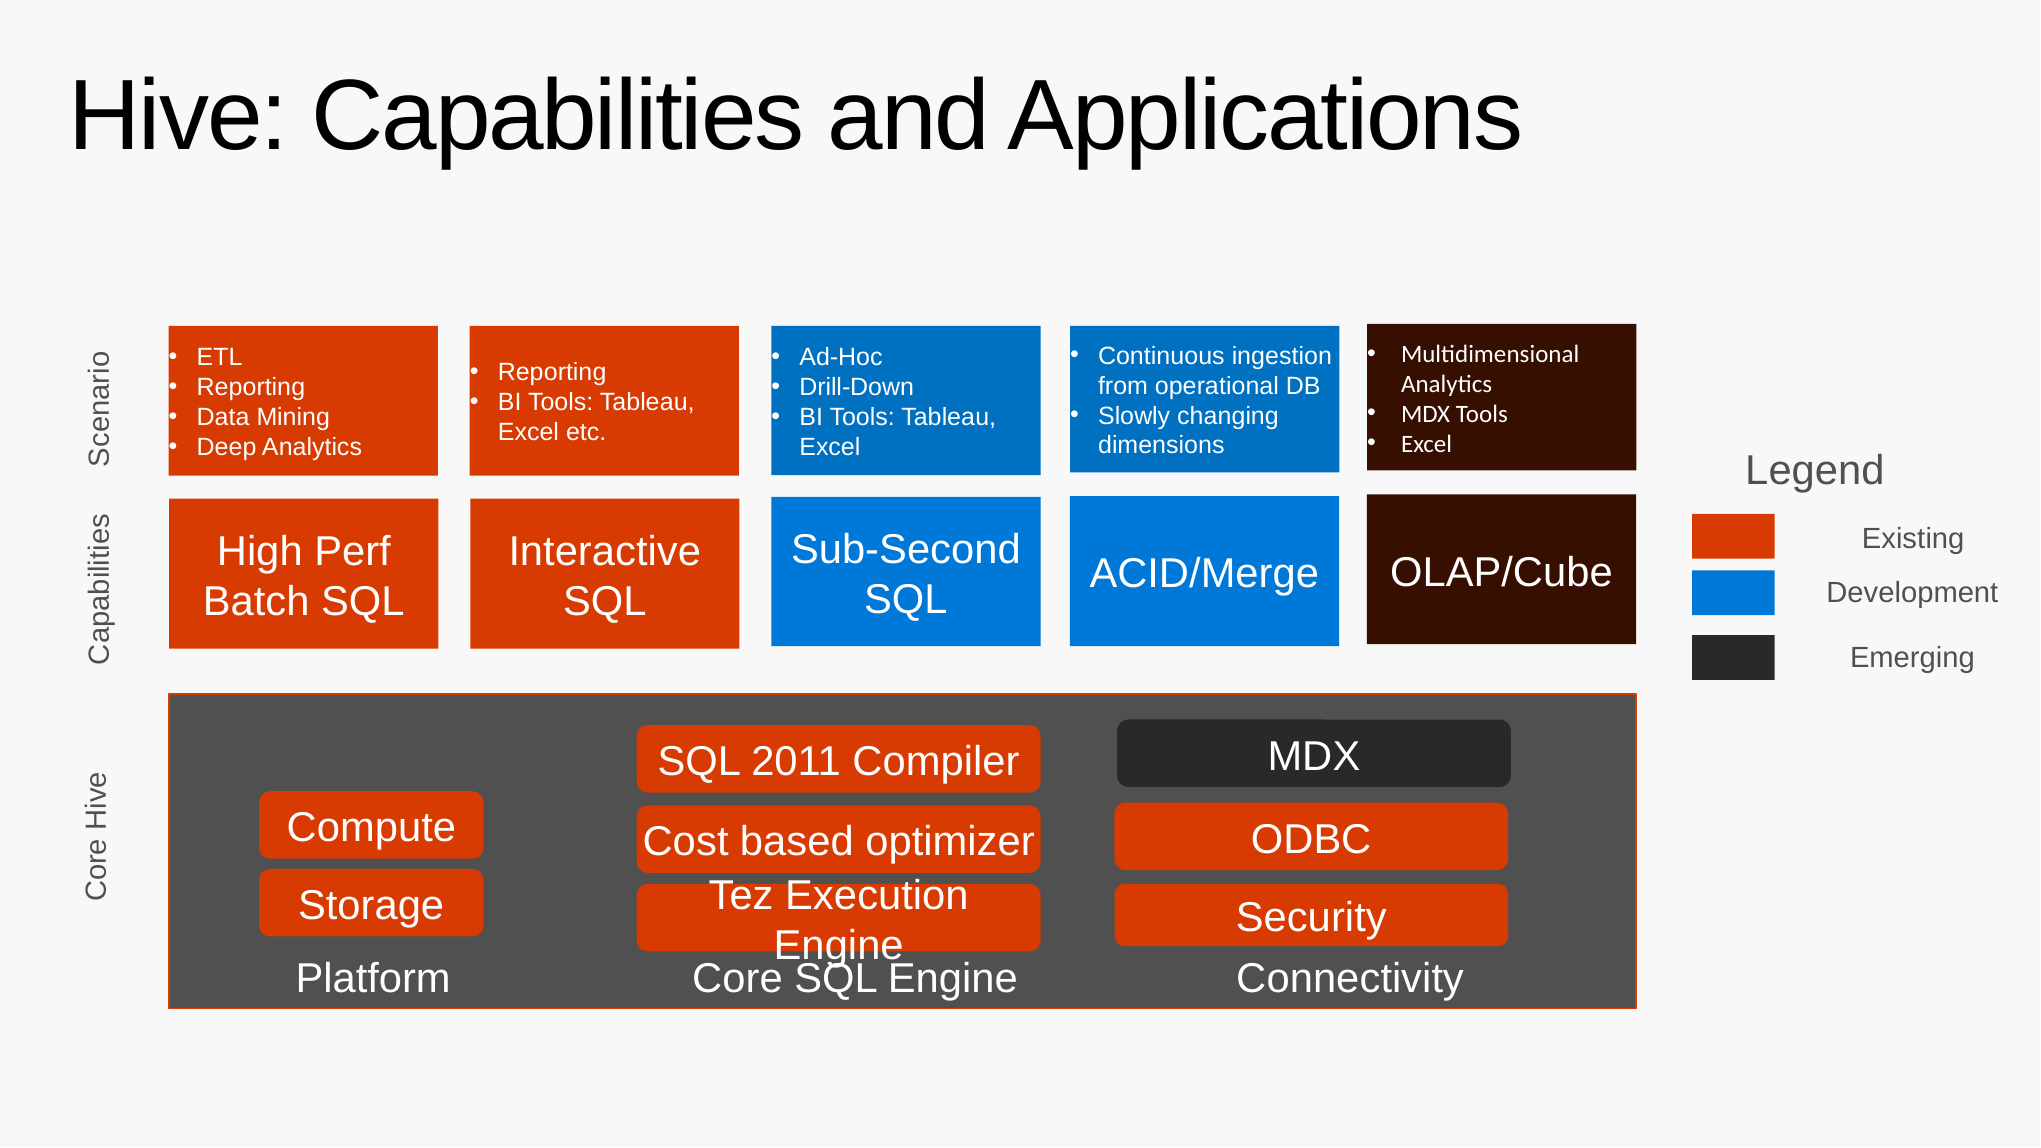

# Hive: Capabilities and Applications
Scenario
Multidimensional Analytics
MDX Tools
Excel
ETL
Reporting
Data Mining
Deep Analytics
Reporting
BI Tools: Tableau, Excel etc.
Ad-Hoc
Drill-Down
BI Tools: Tableau, Excel
Continuous ingestion from operational DB
Slowly changing dimensions
Legend
OLAP/Cube
ACID/Merge
Sub-Second SQL
High Perf Batch SQL
Interactive SQL
Capabilities

Existing
Development

Emerging

           Platform                     Core SQL Engine                   Connectivity
MDX
Core Hive
SQL 2011 Compiler
Compute
ODBC
Cost based optimizer
Storage
Tez Execution Engine
Security